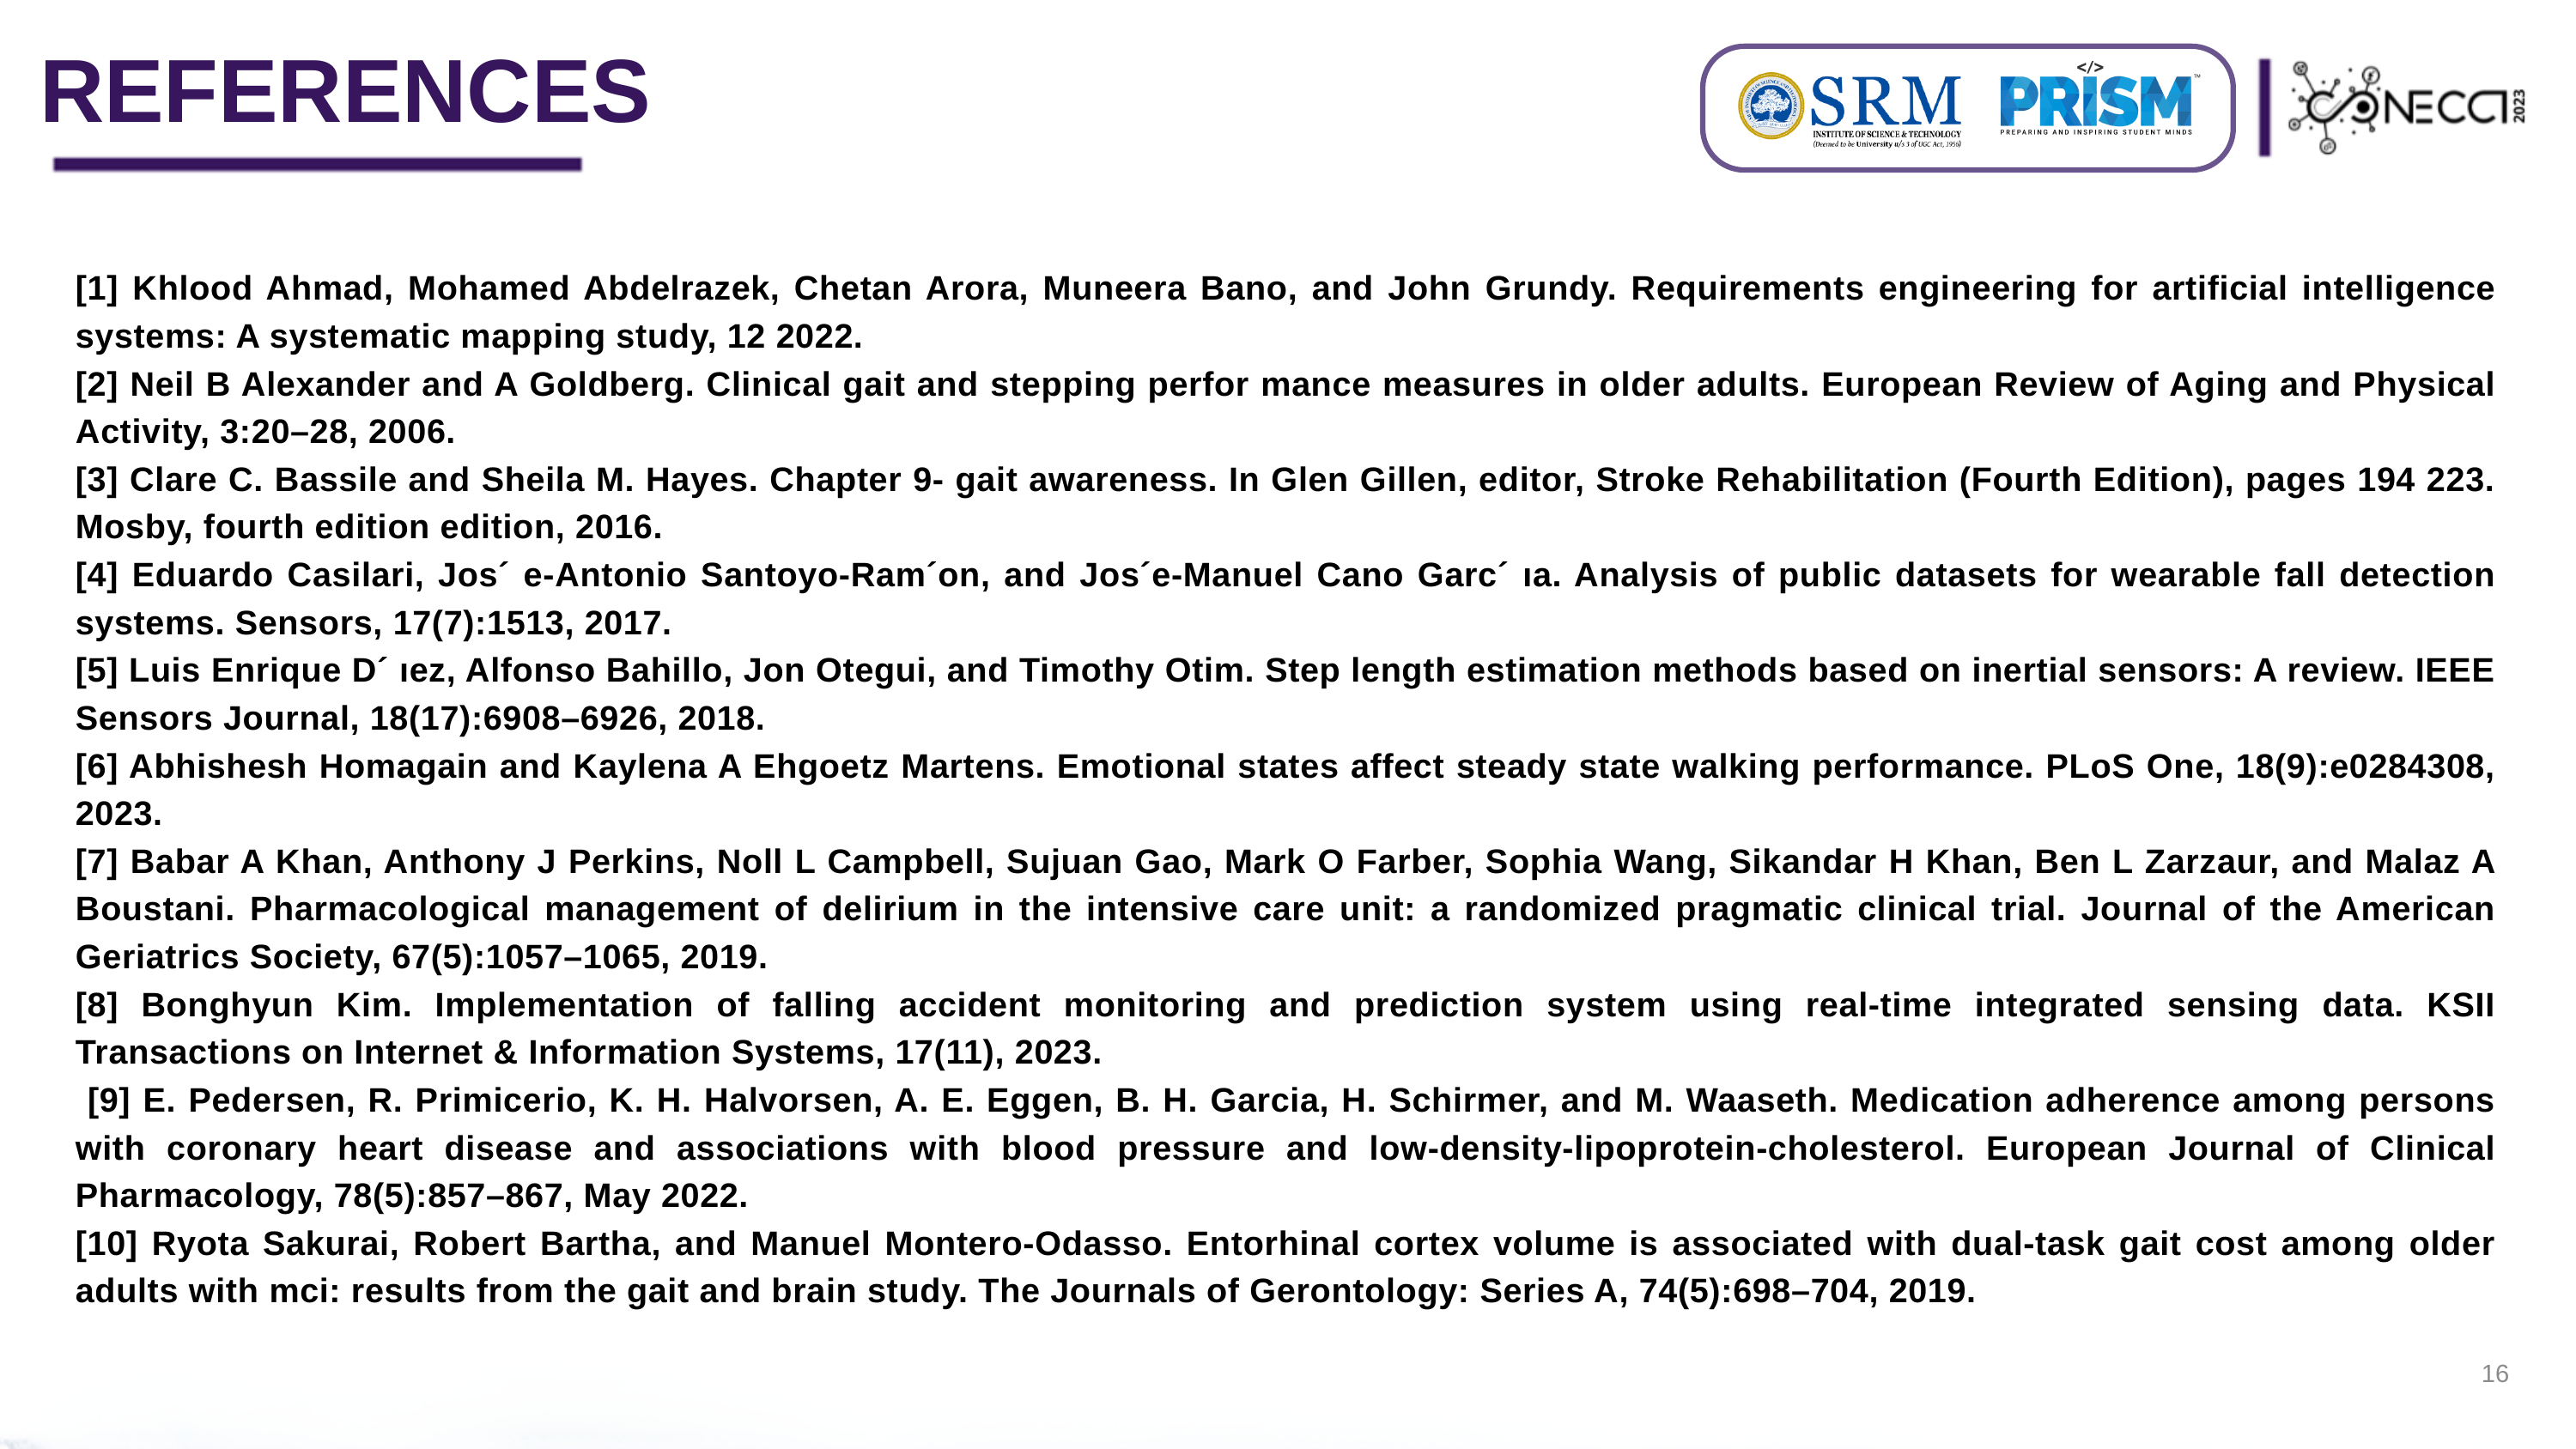

REFERENCES

[1] Khlood Ahmad, Mohamed Abdelrazek, Chetan Arora, Muneera Bano, and John Grundy. Requirements engineering for artificial intelligence systems: A systematic mapping study, 12 2022.
[2] Neil B Alexander and A Goldberg. Clinical gait and stepping perfor mance measures in older adults. European Review of Aging and Physical Activity, 3:20–28, 2006.
[3] Clare C. Bassile and Sheila M. Hayes. Chapter 9- gait awareness. In Glen Gillen, editor, Stroke Rehabilitation (Fourth Edition), pages 194 223. Mosby, fourth edition edition, 2016.
[4] Eduardo Casilari, Jos´ e-Antonio Santoyo-Ram´on, and Jos´e-Manuel Cano Garc´ ıa. Analysis of public datasets for wearable fall detection systems. Sensors, 17(7):1513, 2017.
[5] Luis Enrique D´ ıez, Alfonso Bahillo, Jon Otegui, and Timothy Otim. Step length estimation methods based on inertial sensors: A review. IEEE Sensors Journal, 18(17):6908–6926, 2018.
[6] Abhishesh Homagain and Kaylena A Ehgoetz Martens. Emotional states affect steady state walking performance. PLoS One, 18(9):e0284308, 2023.
[7] Babar A Khan, Anthony J Perkins, Noll L Campbell, Sujuan Gao, Mark O Farber, Sophia Wang, Sikandar H Khan, Ben L Zarzaur, and Malaz A Boustani. Pharmacological management of delirium in the intensive care unit: a randomized pragmatic clinical trial. Journal of the American Geriatrics Society, 67(5):1057–1065, 2019.
[8] Bonghyun Kim. Implementation of falling accident monitoring and prediction system using real-time integrated sensing data. KSII Transactions on Internet & Information Systems, 17(11), 2023.
 [9] E. Pedersen, R. Primicerio, K. H. Halvorsen, A. E. Eggen, B. H. Garcia, H. Schirmer, and M. Waaseth. Medication adherence among persons with coronary heart disease and associations with blood pressure and low-density-lipoprotein-cholesterol. European Journal of Clinical Pharmacology, 78(5):857–867, May 2022.
[10] Ryota Sakurai, Robert Bartha, and Manuel Montero-Odasso. Entorhinal cortex volume is associated with dual-task gait cost among older adults with mci: results from the gait and brain study. The Journals of Gerontology: Series A, 74(5):698–704, 2019.
16